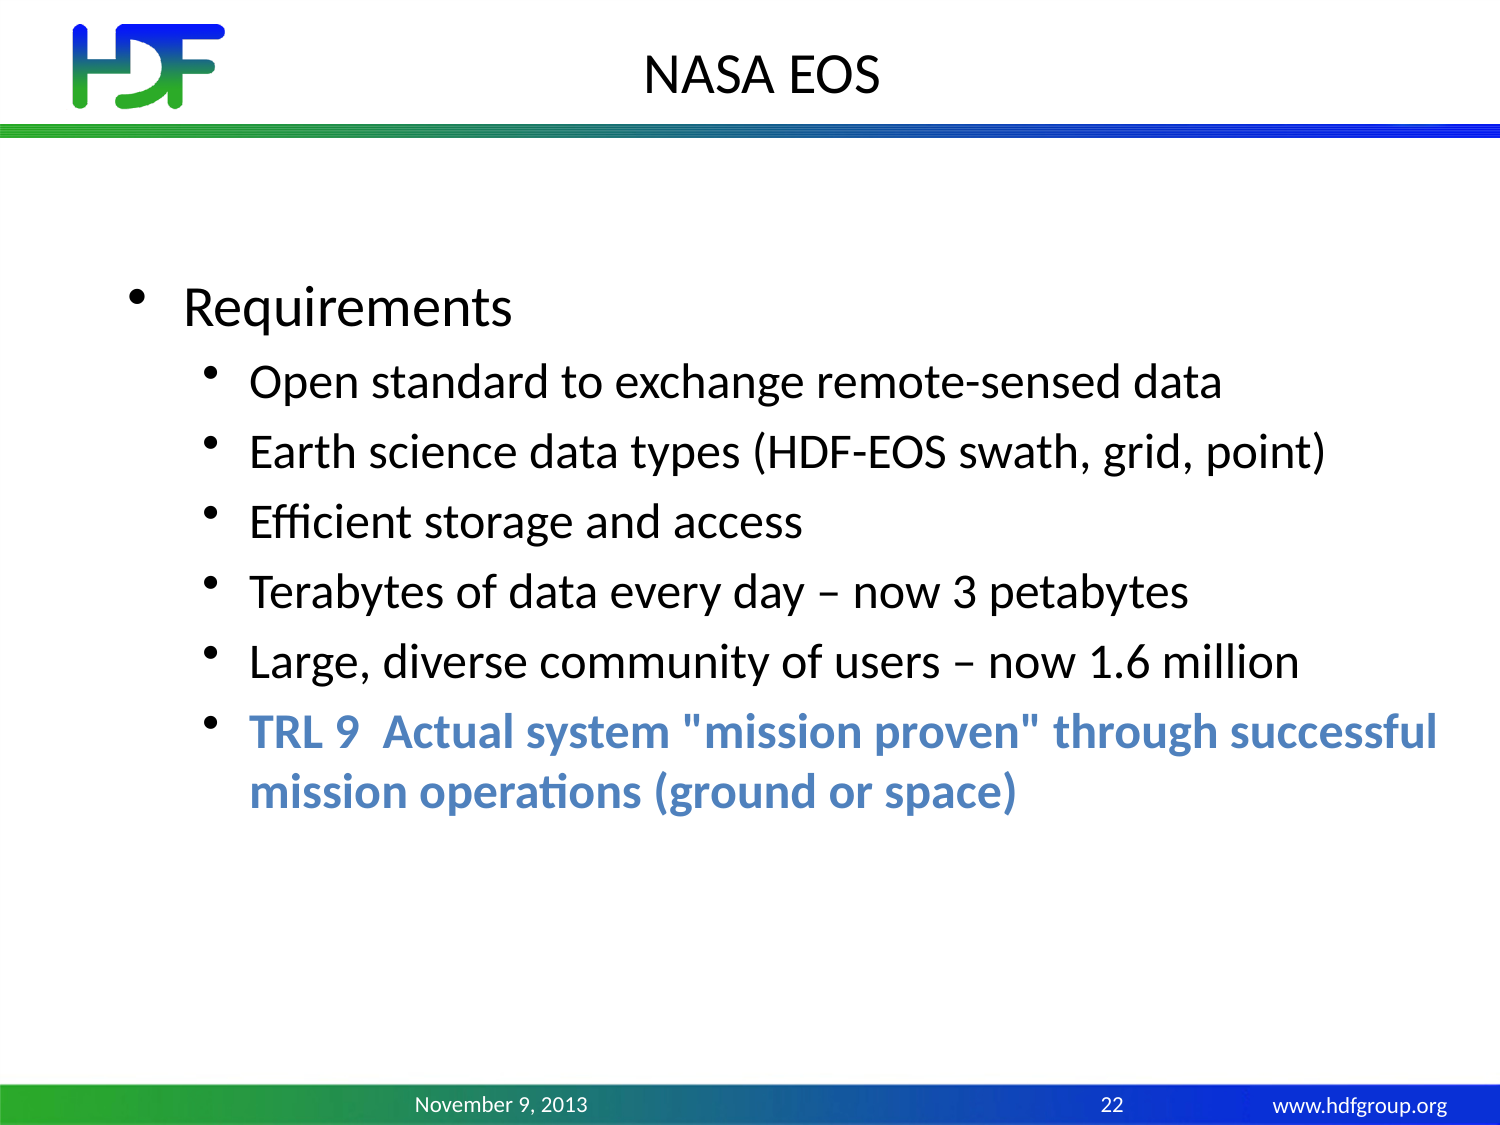

# NASA EOS
Requirements
Open standard to exchange remote-sensed data
Earth science data types (HDF-EOS swath, grid, point)
Efficient storage and access
Terabytes of data every day – now 3 petabytes
Large, diverse community of users – now 1.6 million
TRL 9  Actual system "mission proven" through successful mission operations (ground or space)

22
November 9, 2013